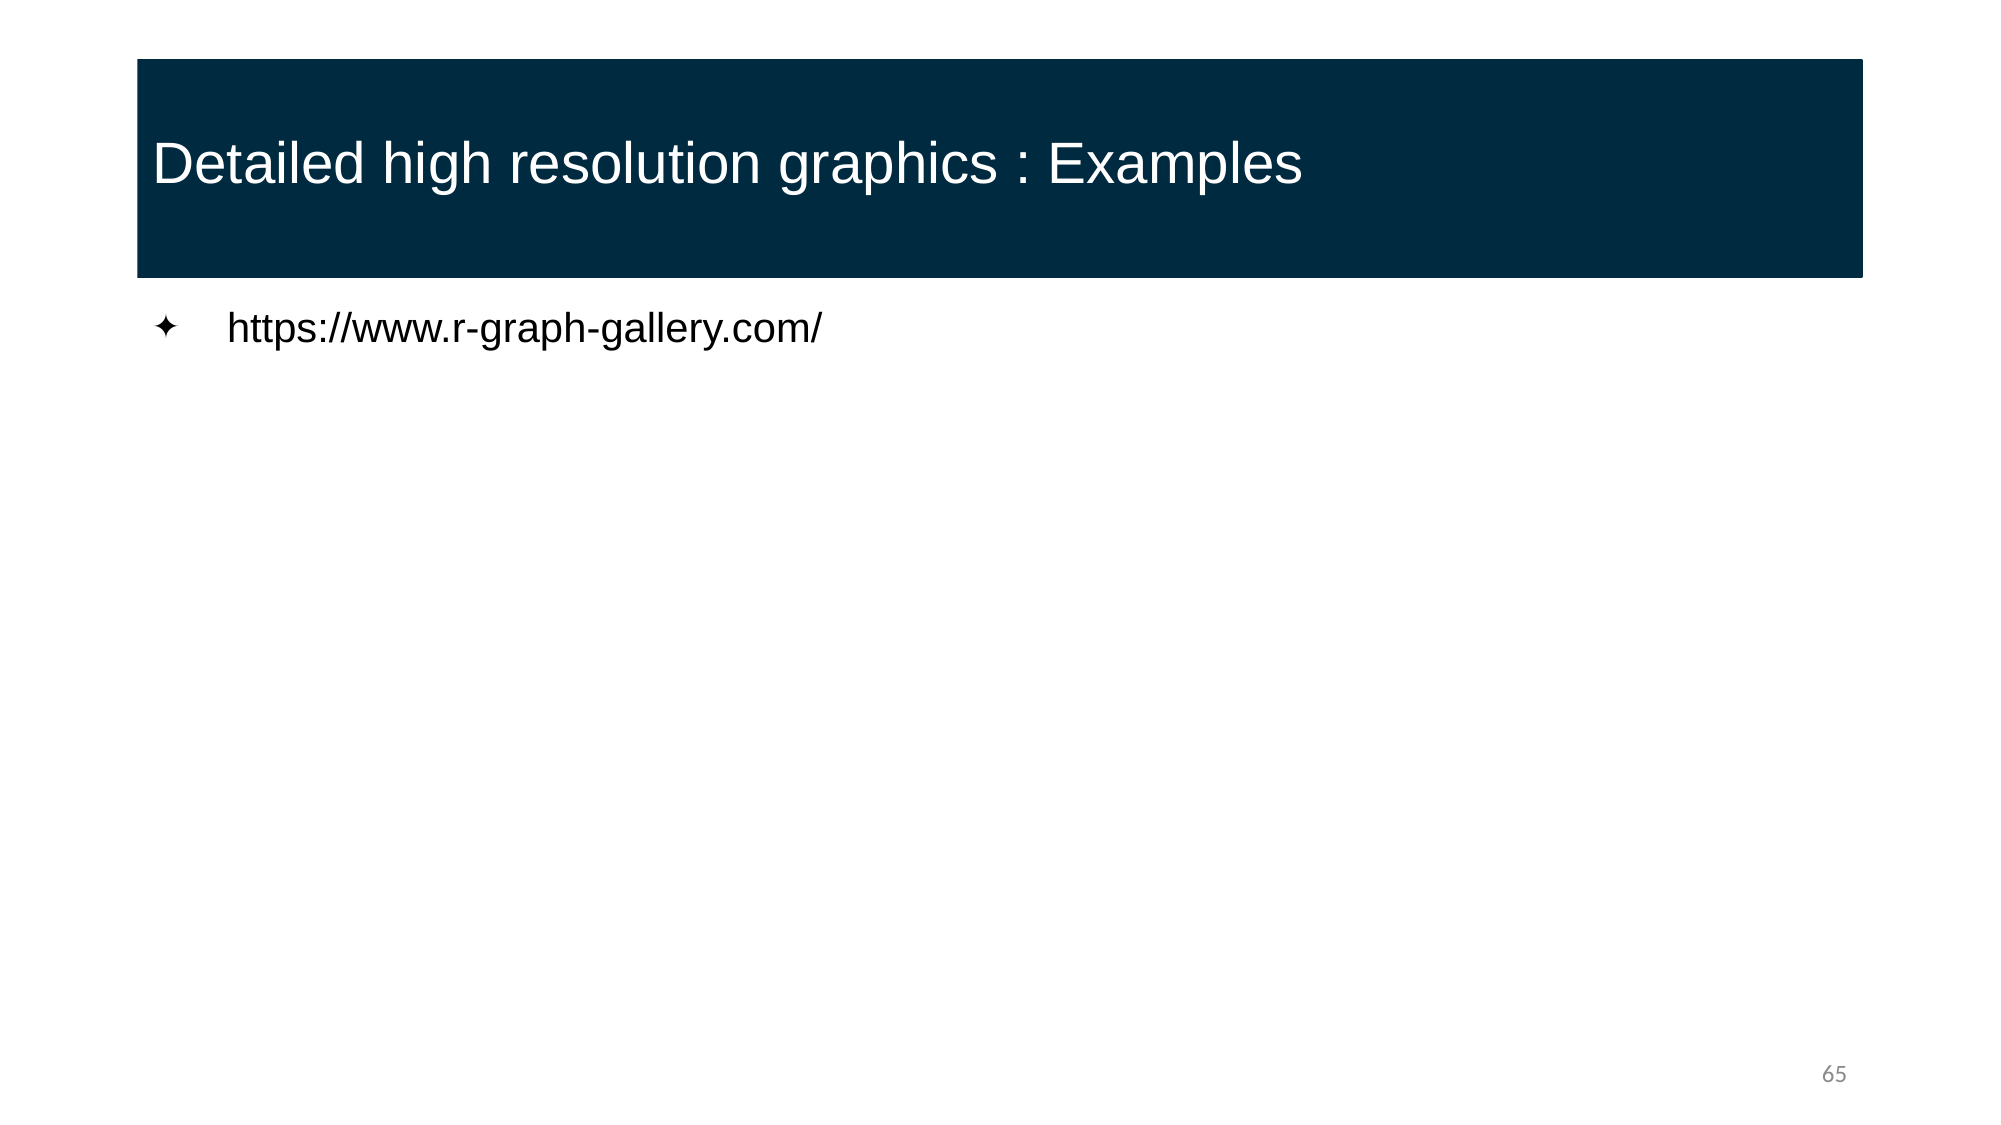

# Detailed high resolution graphics : Examples
https://www.r-graph-gallery.com/
65